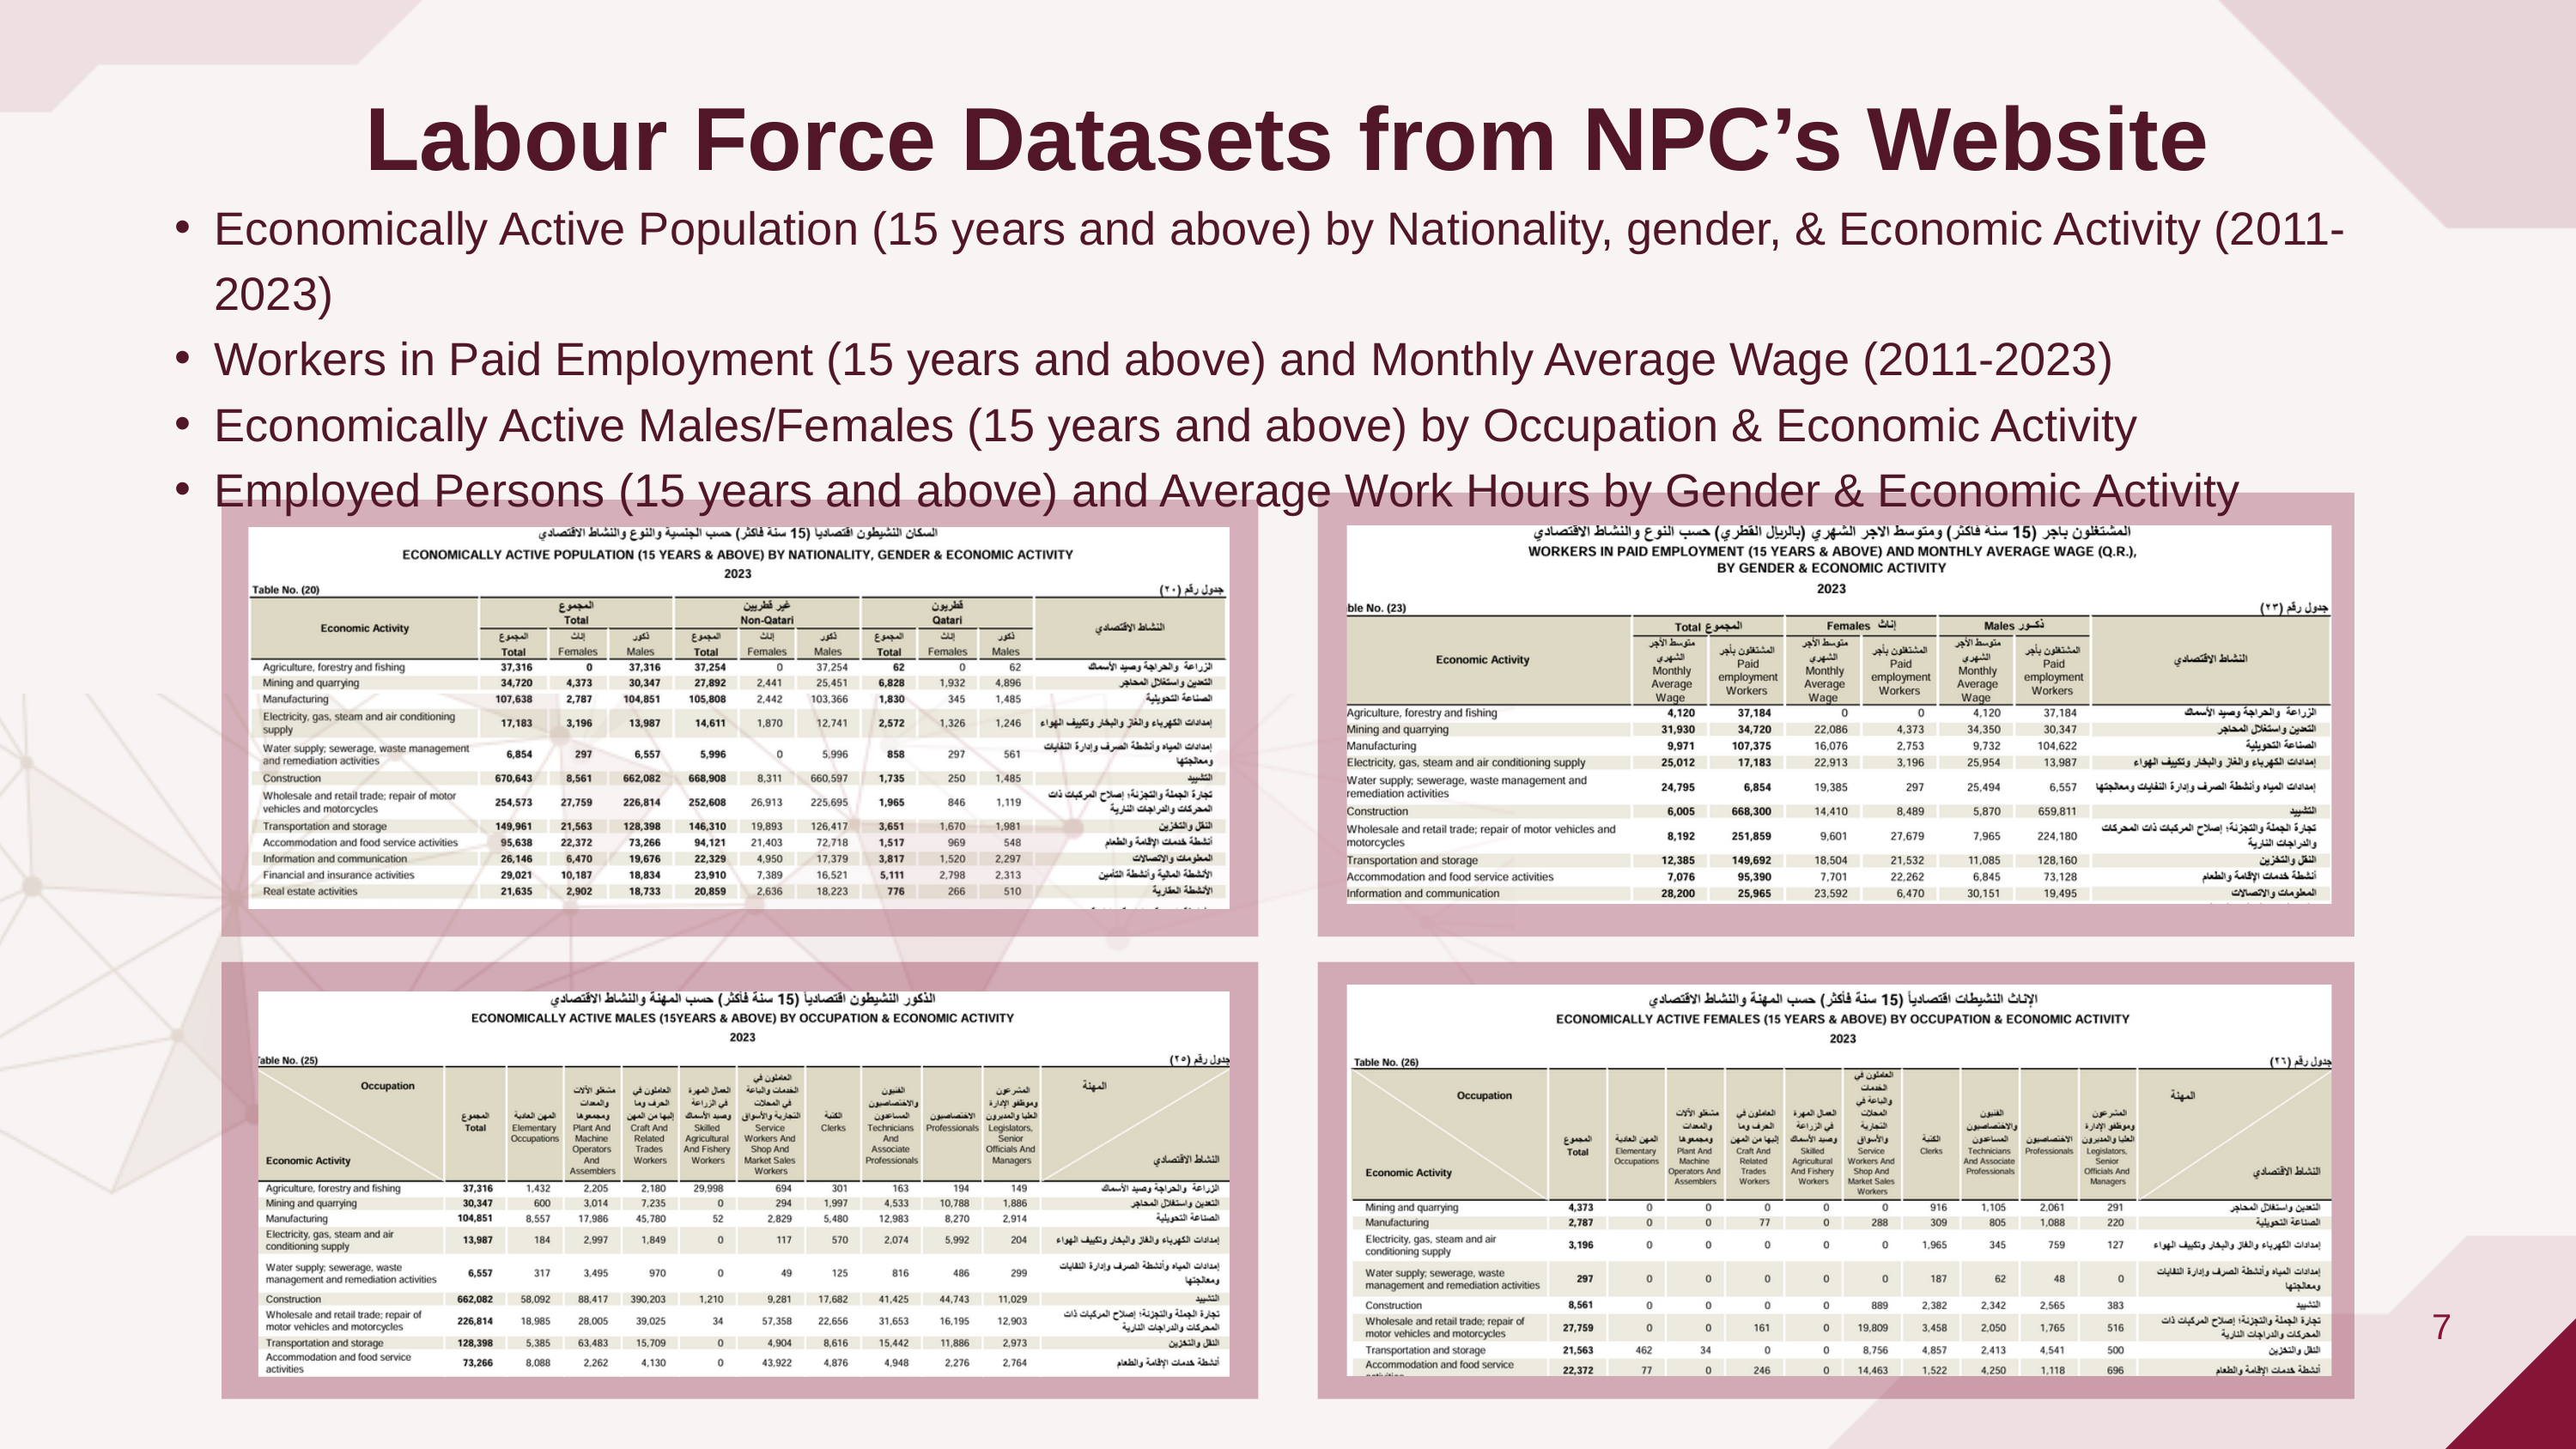

Labour Force Datasets from NPC’s Website
Economically Active Population (15 years and above) by Nationality, gender, & Economic Activity (2011-2023)
Workers in Paid Employment (15 years and above) and Monthly Average Wage (2011-2023)
Economically Active Males/Females (15 years and above) by Occupation & Economic Activity
Employed Persons (15 years and above) and Average Work Hours by Gender & Economic Activity

7